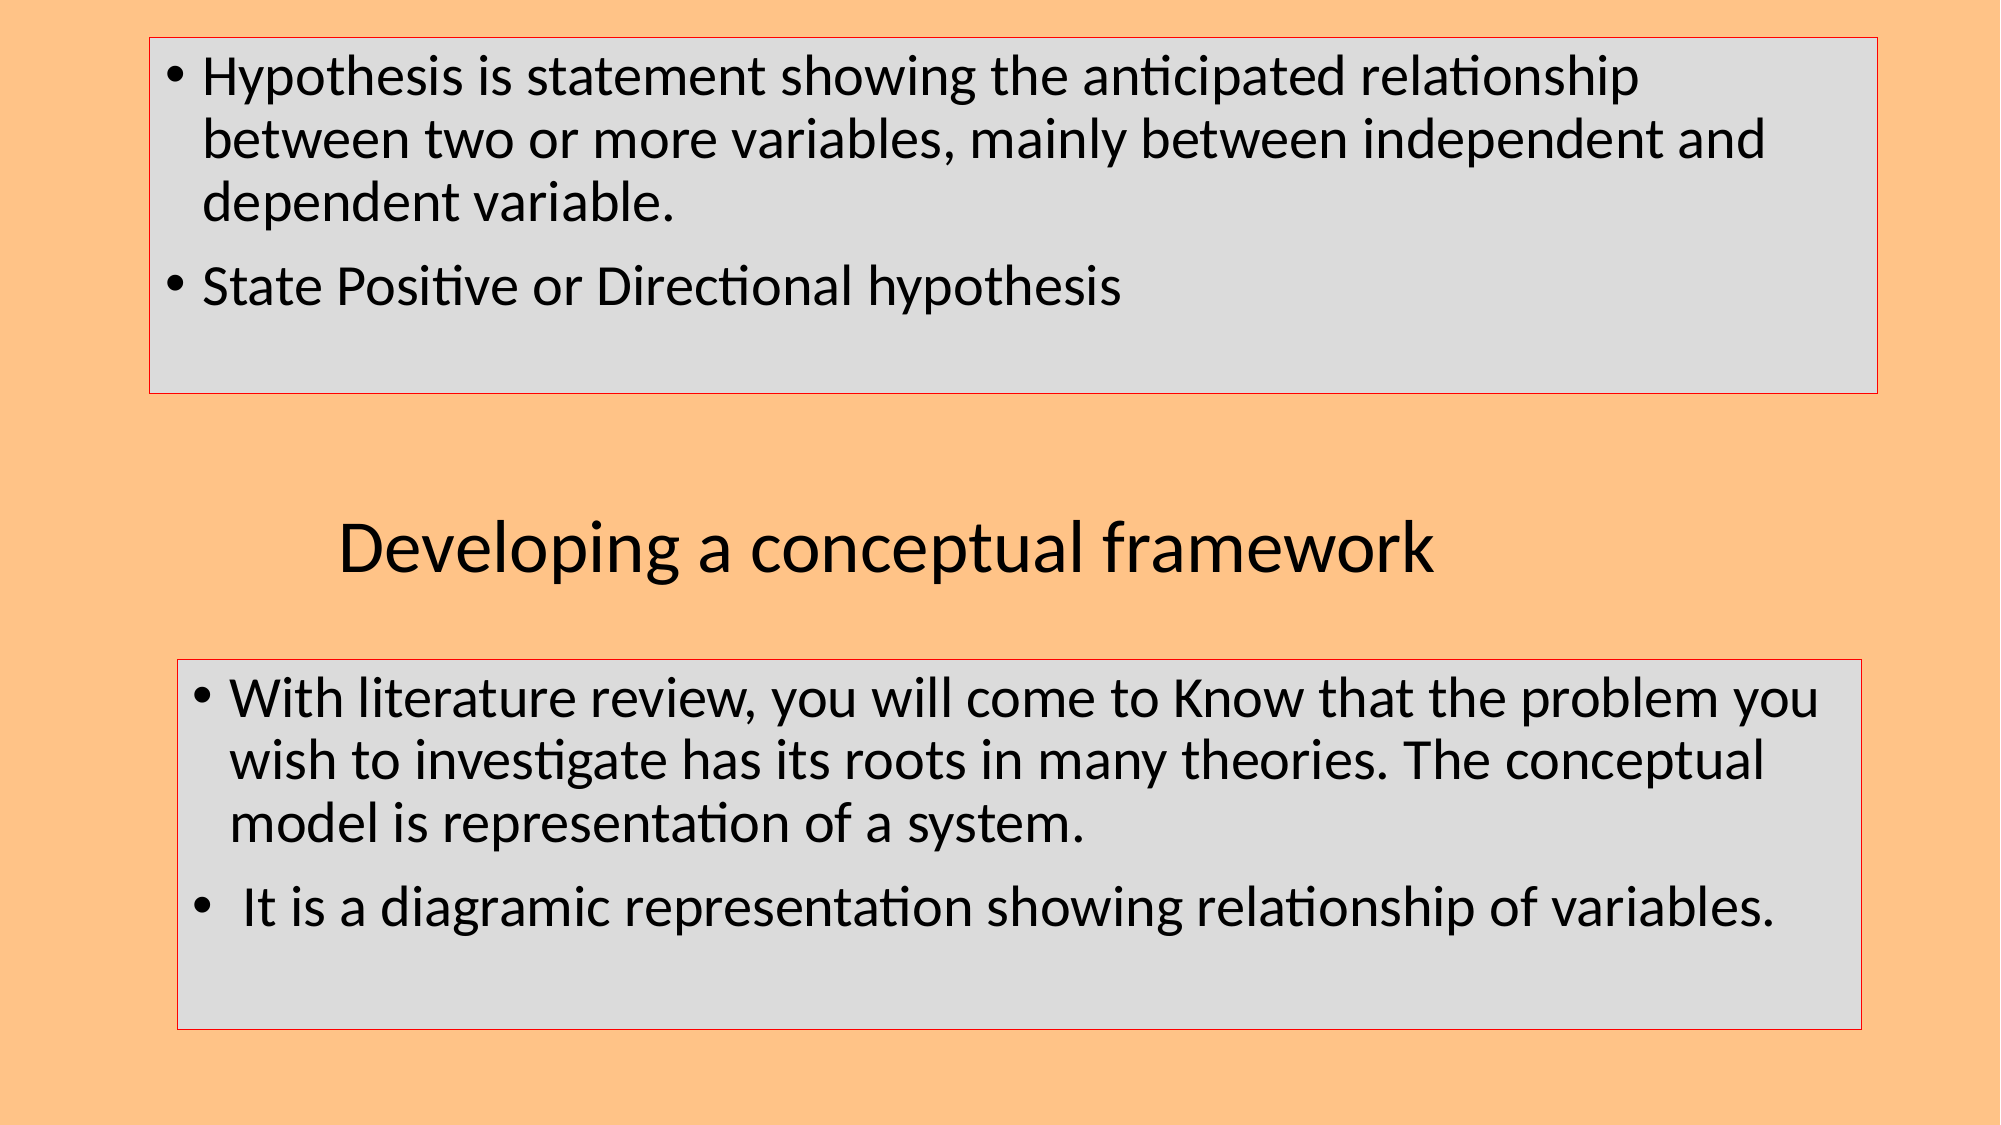

Hypothesis is statement showing the anticipated relationship between two or more variables, mainly between independent and dependent variable.
State Positive or Directional hypothesis
# Developing a conceptual framework
With literature review, you will come to Know that the problem you wish to investigate has its roots in many theories. The conceptual model is representation of a system.
 It is a diagramic representation showing relationship of variables.